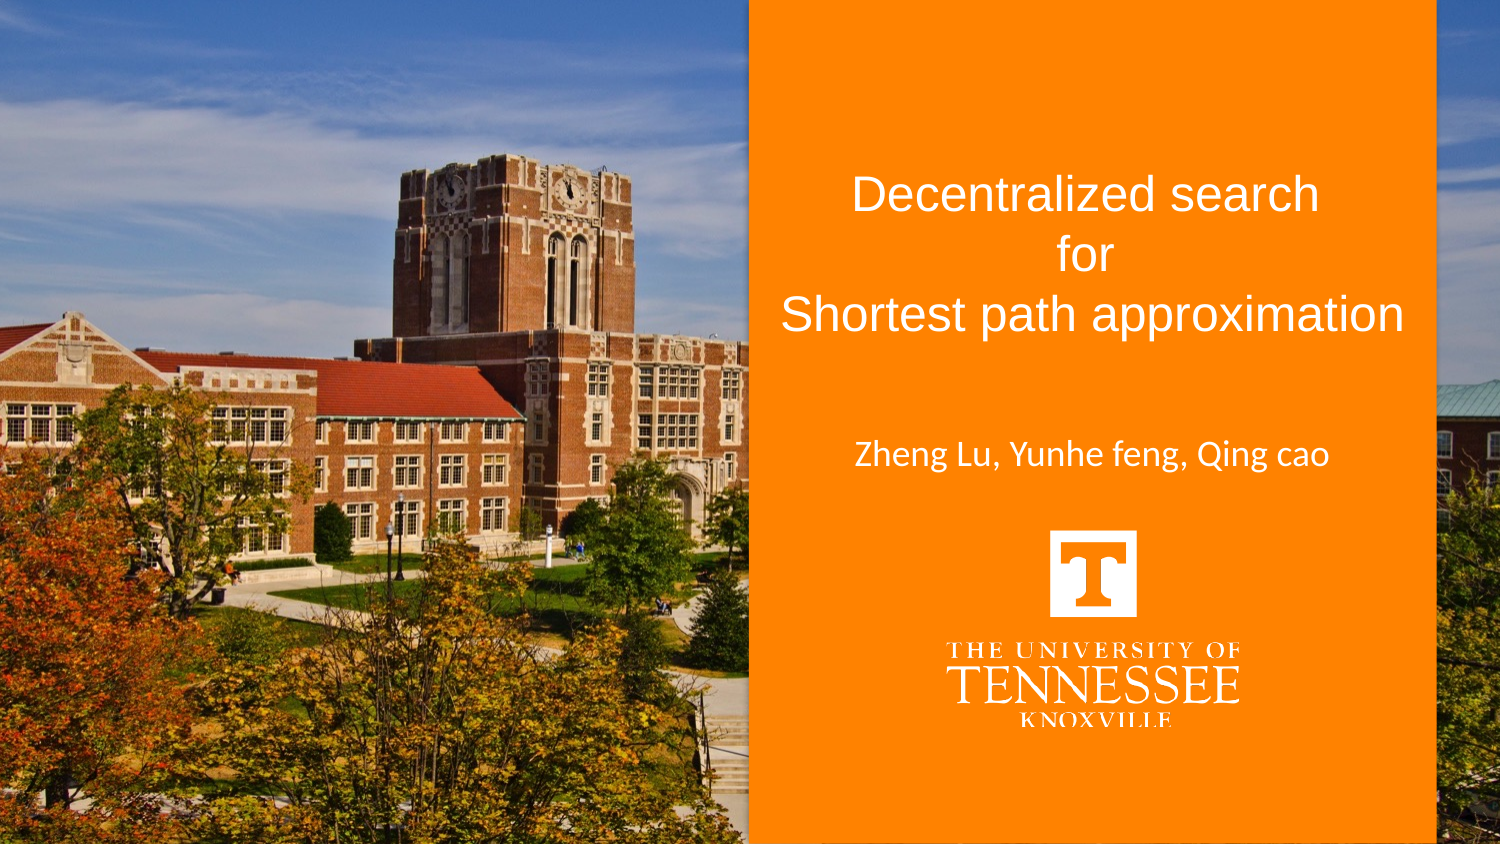

# Decentralized search for Shortest path approximation
Zheng Lu, Yunhe feng, Qing cao